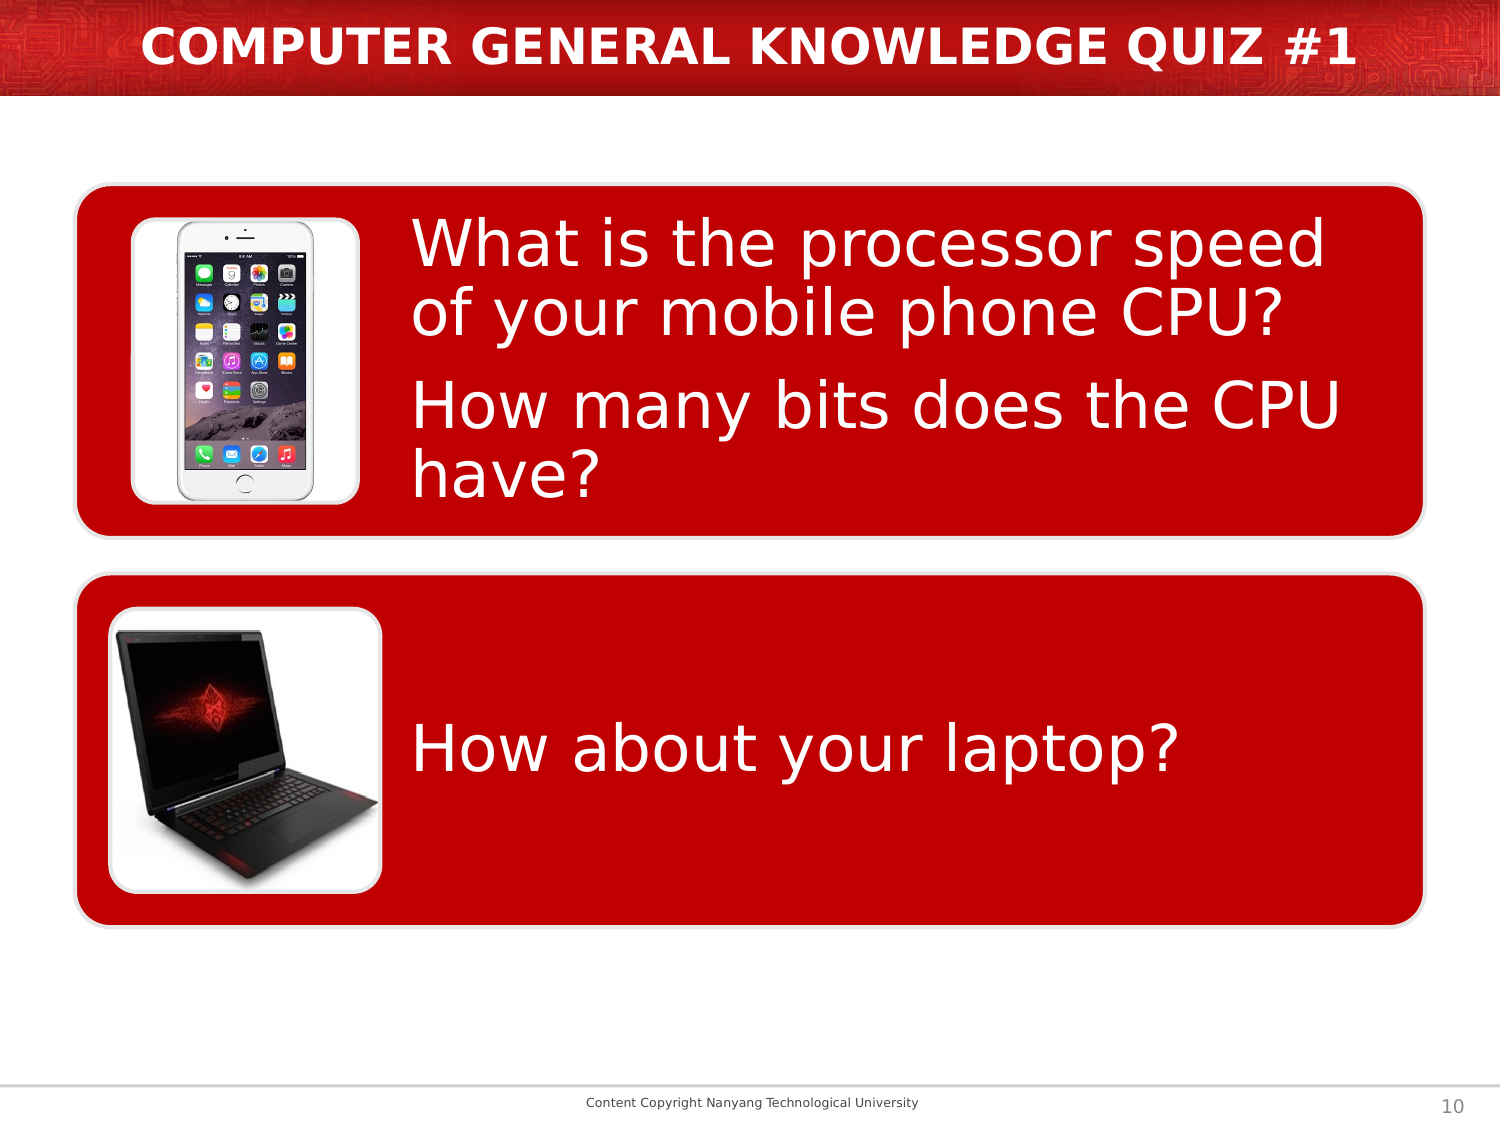

# COMPUTER GENERAL KNOWLEDGE QUIZ #1
What is the processor speed of your mobile phone CPU?
How many bits does the CPU have?
How about your laptop?